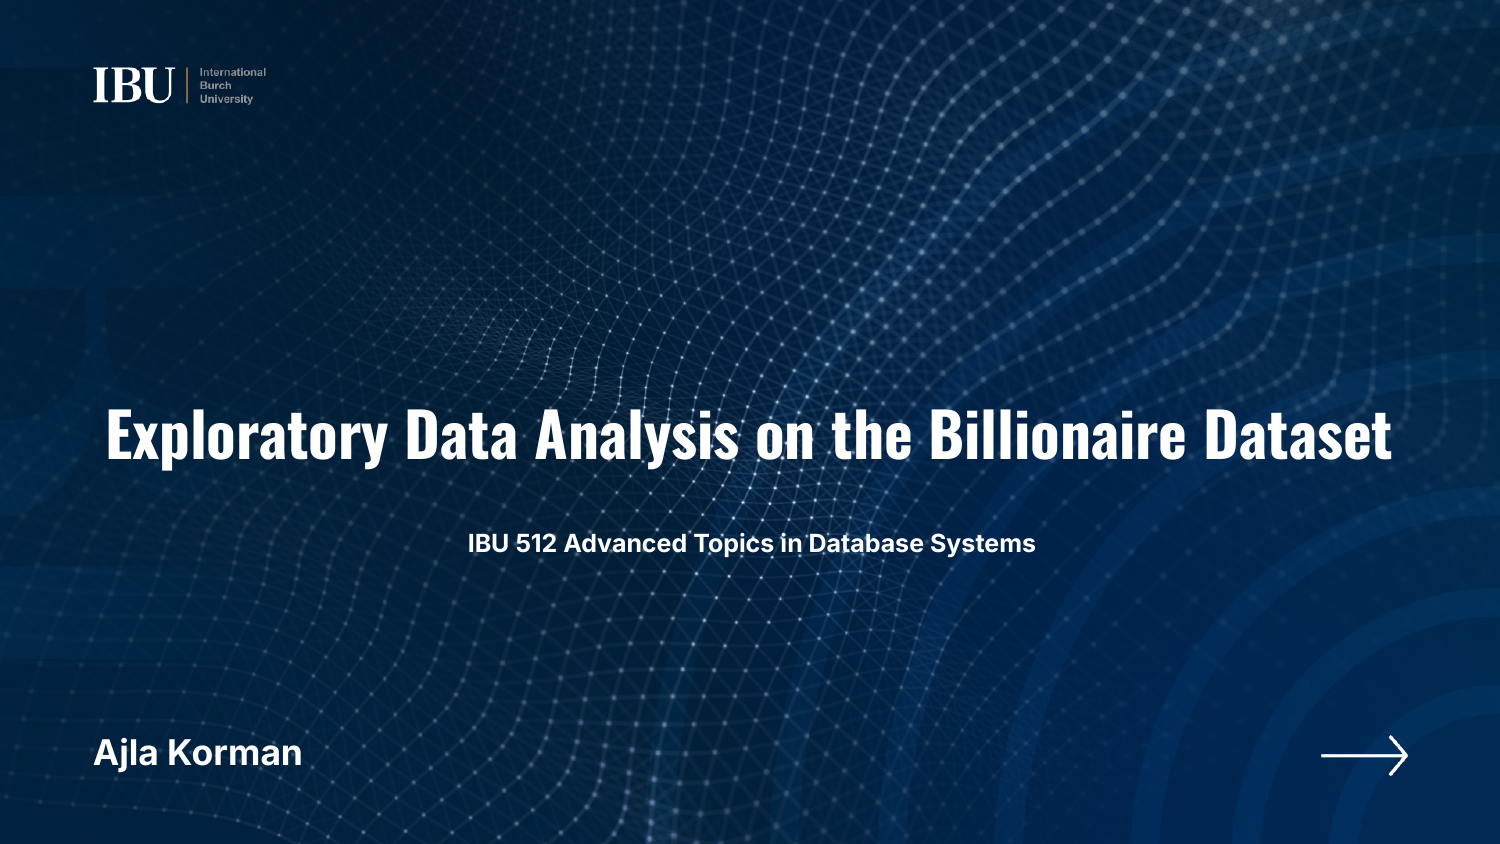

# Exploratory Data Analysis on the Billionaire Dataset

IBU 512 Advanced Topics in Database Systems
Ajla Korman